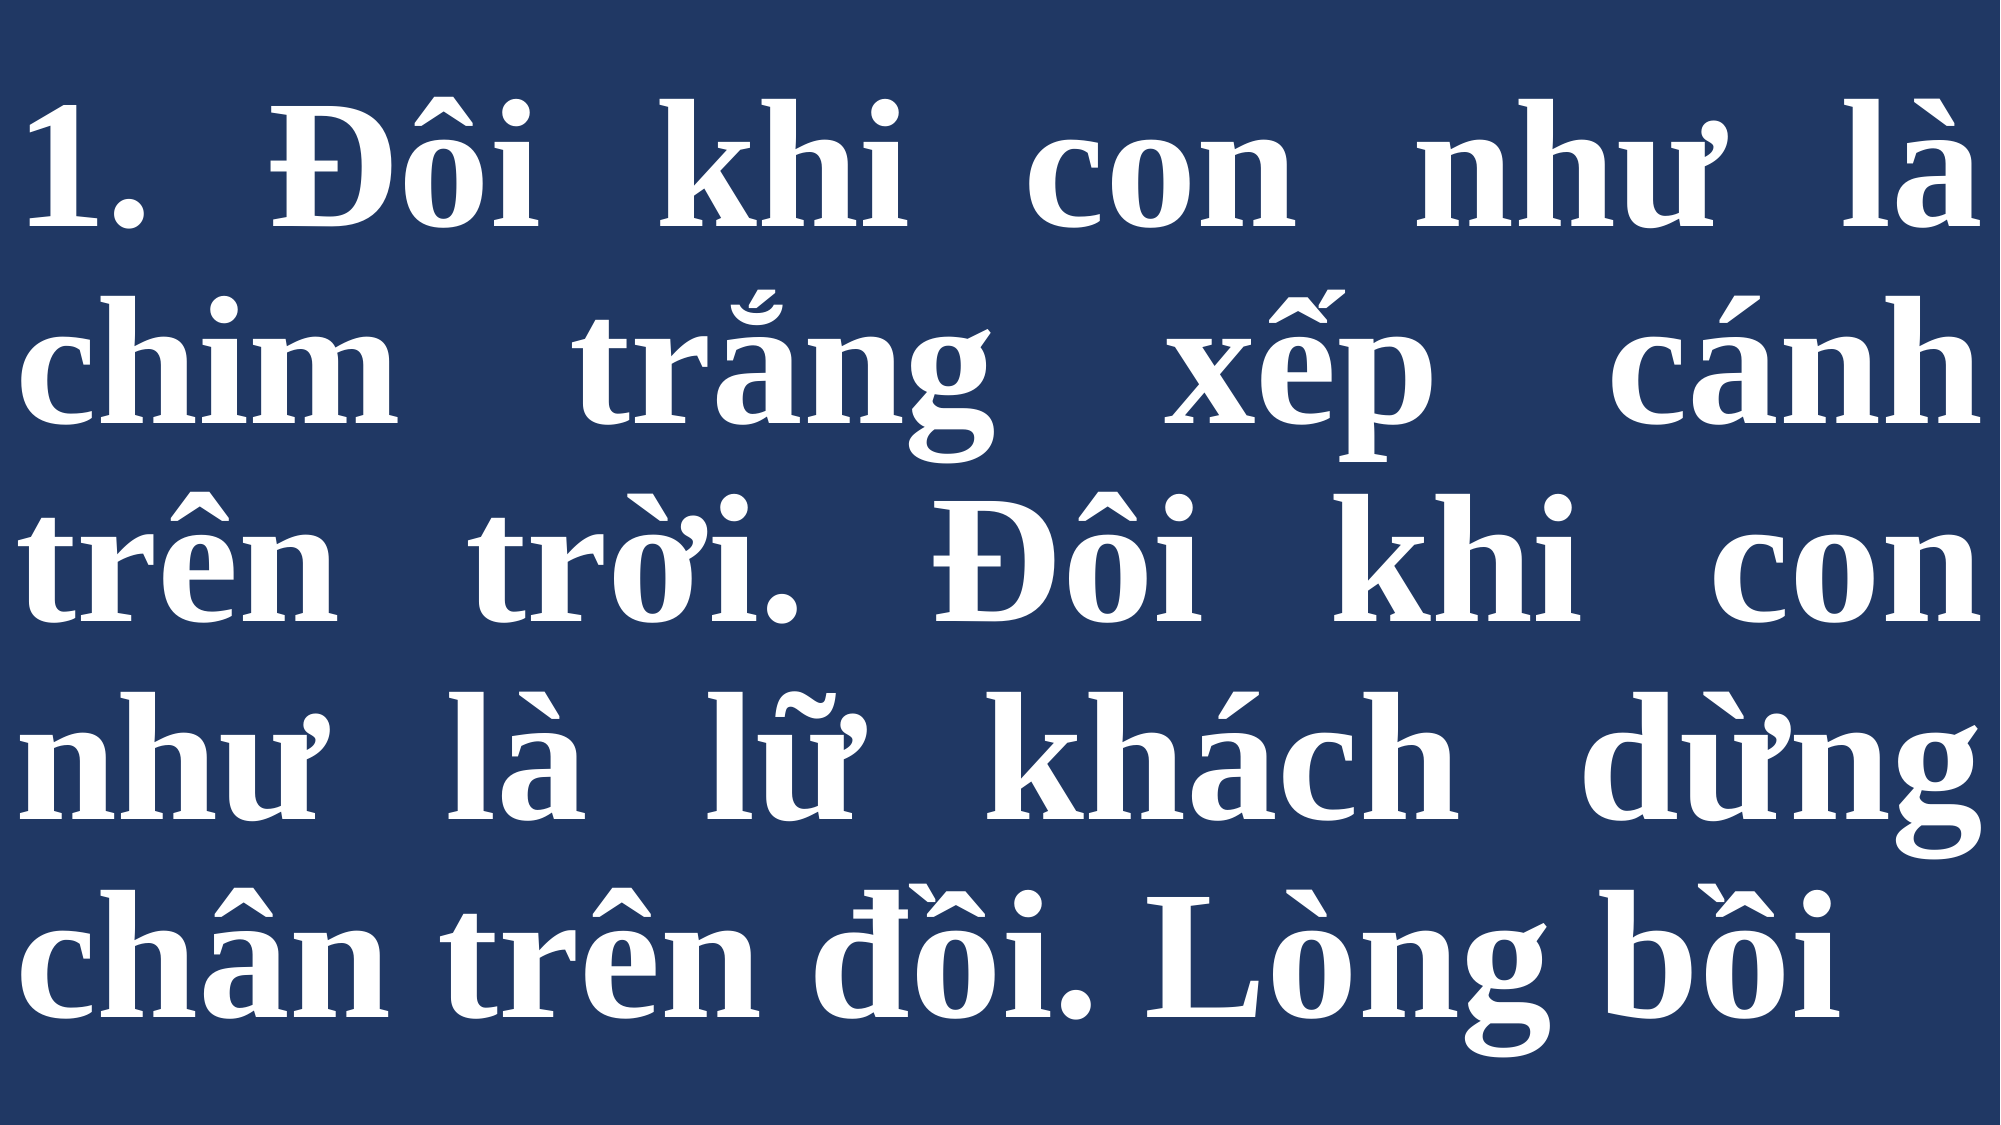

# 1. Đôi khi con như là chim trắng xếp cánh trên trời. Đôi khi con như là lữ khách dừng chân trên đồi. Lòng bồi